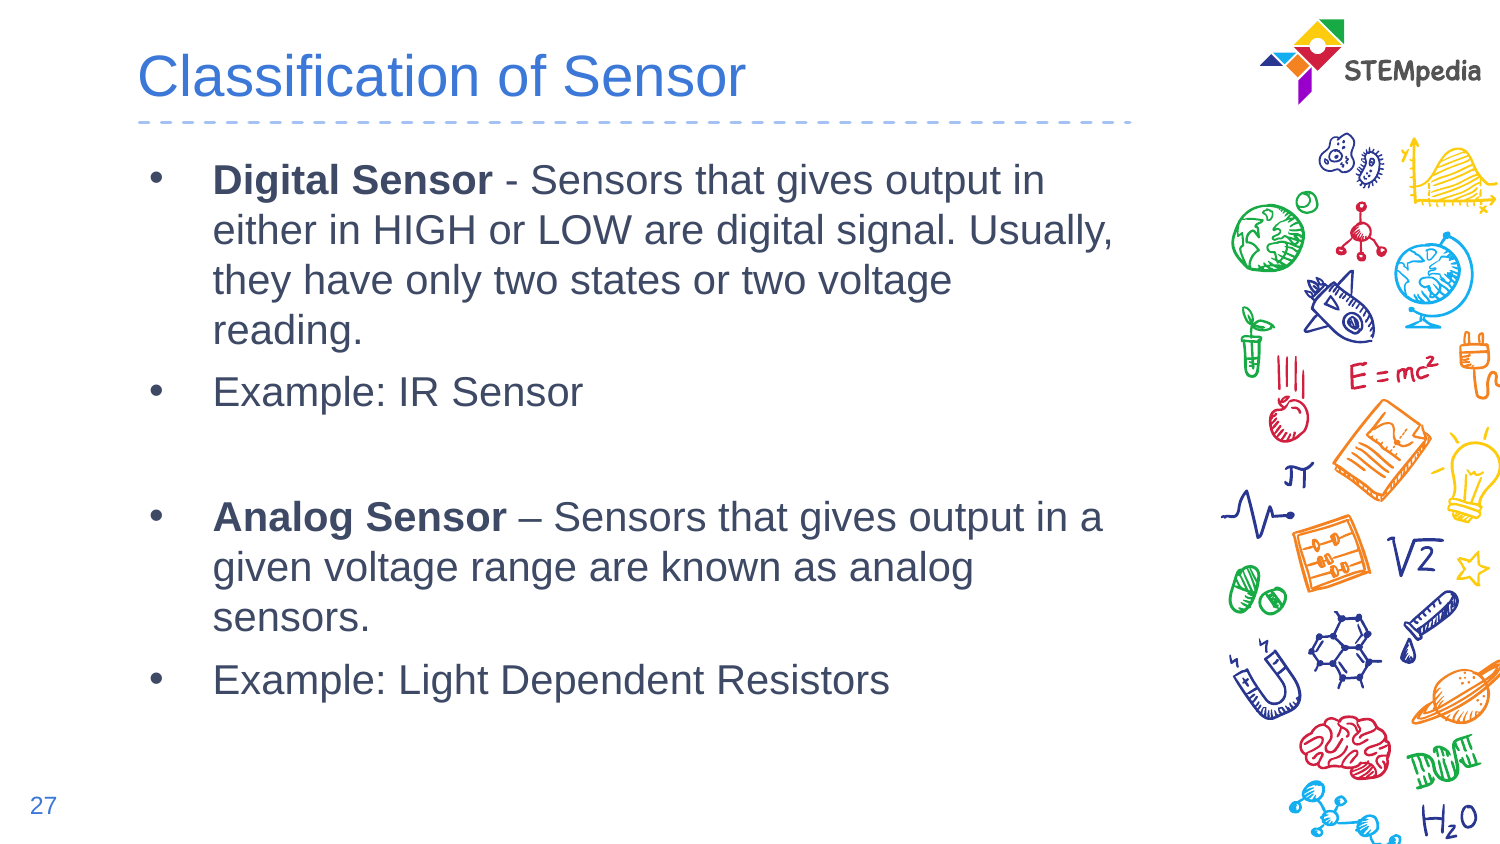

# Classification of Sensor
Digital Sensor - Sensors that gives output in either in HIGH or LOW are digital signal. Usually, they have only two states or two voltage reading.
Example: IR Sensor

Analog Sensor – Sensors that gives output in a given voltage range are known as analog sensors.
Example: Light Dependent Resistors
27